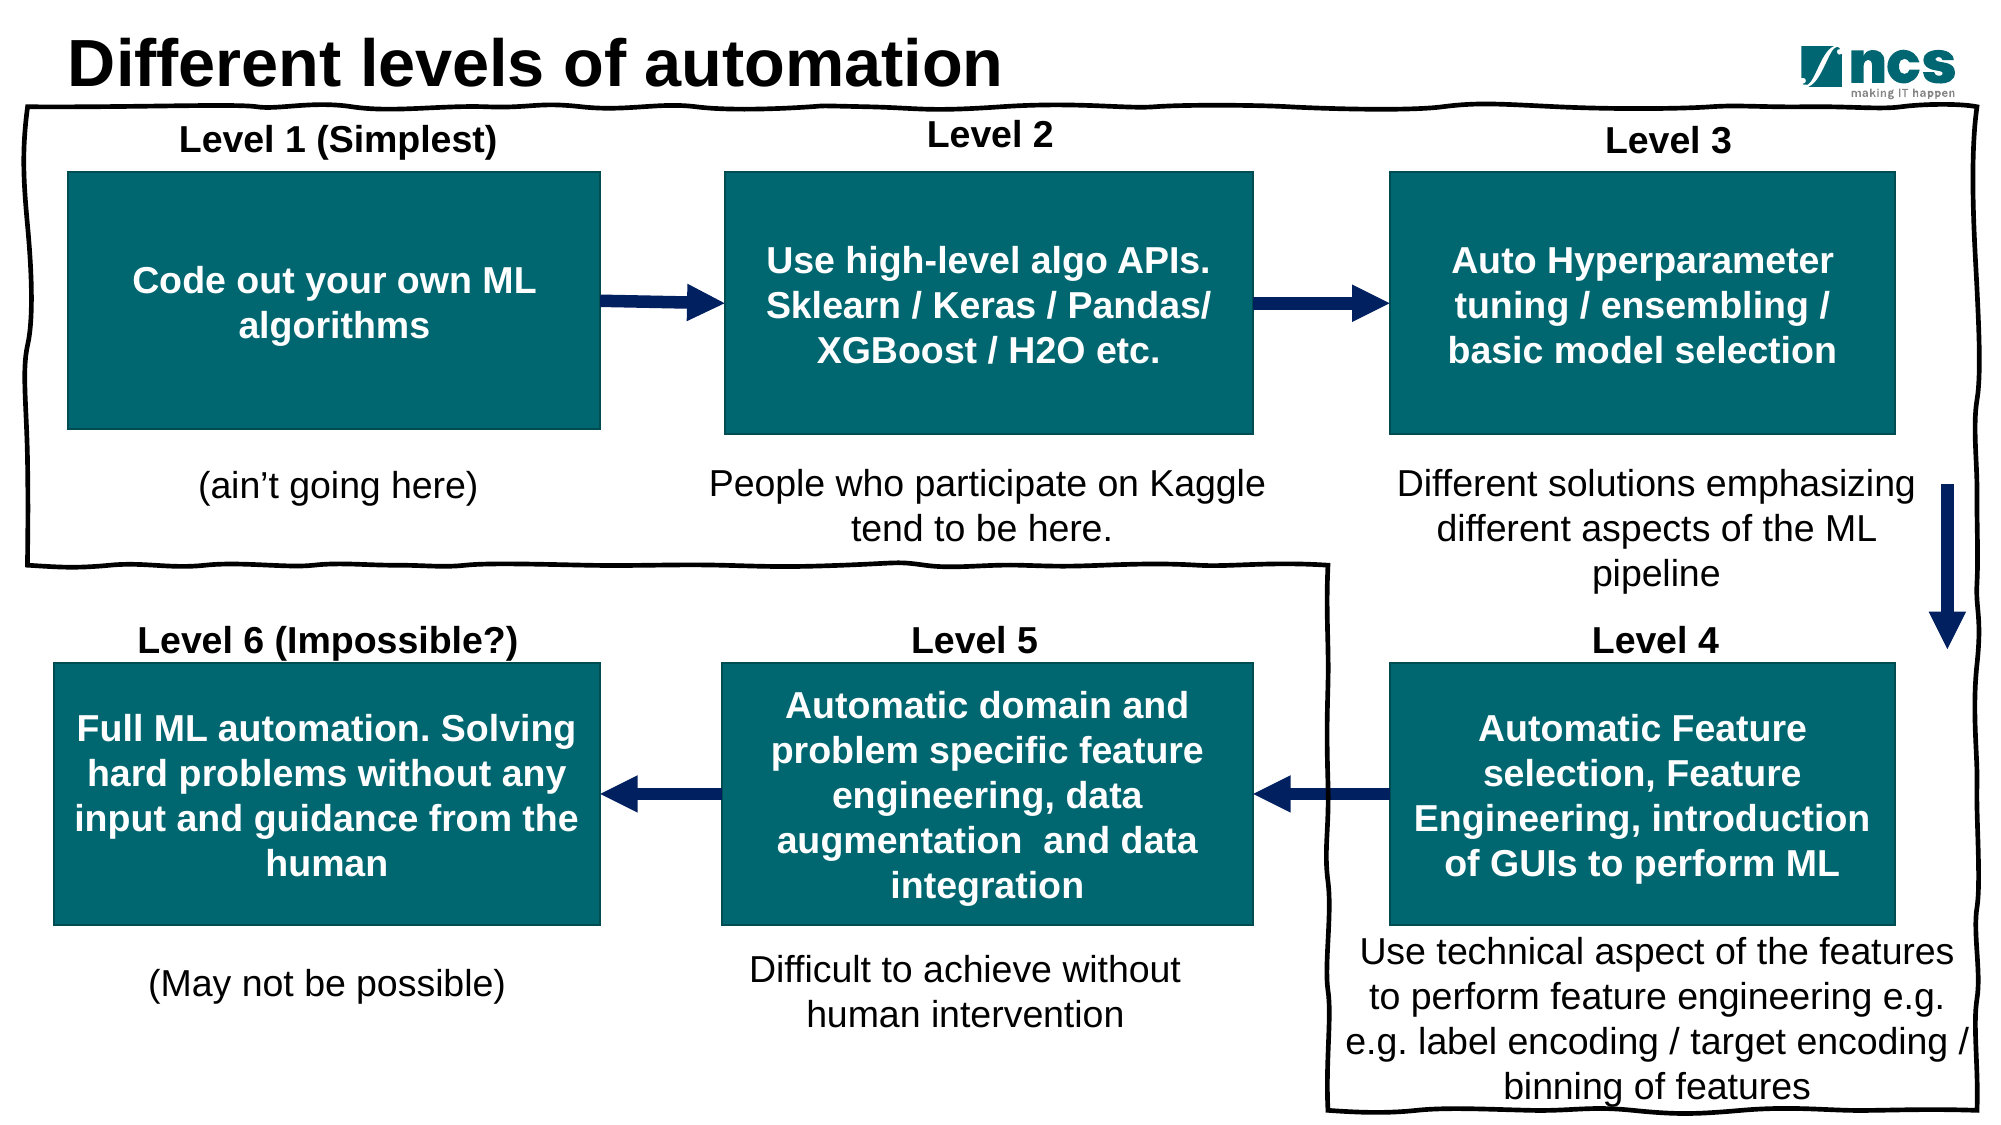

# Different levels of automation
Level 2
Level 1 (Simplest)
Level 3
Use high-level algo APIs. Sklearn / Keras / Pandas/ XGBoost / H2O etc.
Auto Hyperparameter tuning / ensembling / basic model selection
Code out your own ML algorithms
People who participate on Kaggle tend to be here.
Different solutions emphasizing different aspects of the ML pipeline
(ain’t going here)
Level 6 (Impossible?)
Level 5
Level 4
Full ML automation. Solving hard problems without any input and guidance from the human
Automatic domain and problem specific feature engineering, data augmentation  and data integration
Automatic Feature selection, Feature Engineering, introduction of GUIs to perform ML
Use technical aspect of the features to perform feature engineering e.g. e.g. label encoding / target encoding / binning of features
Difficult to achieve without human intervention
(May not be possible)